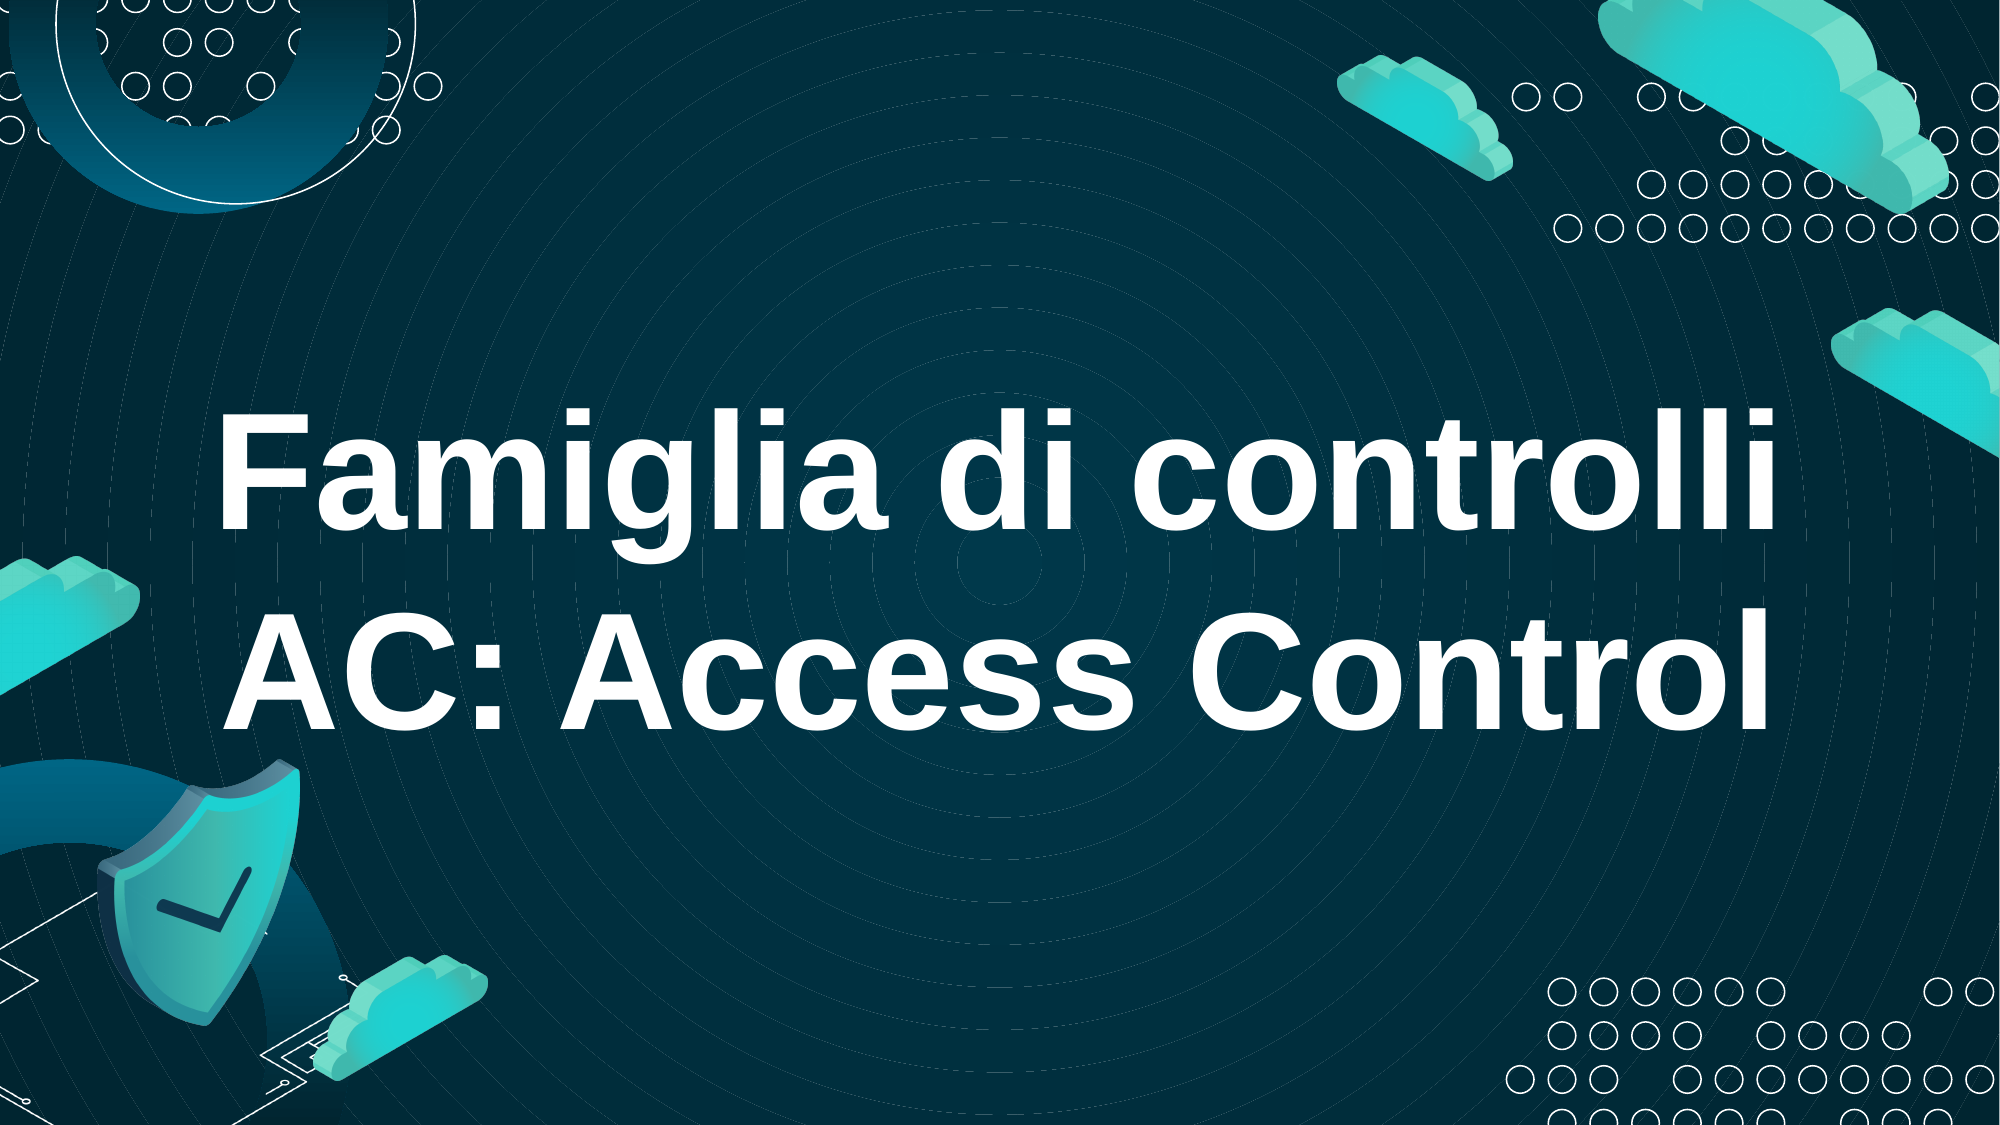

# Famiglia di controlli AC: Access Control